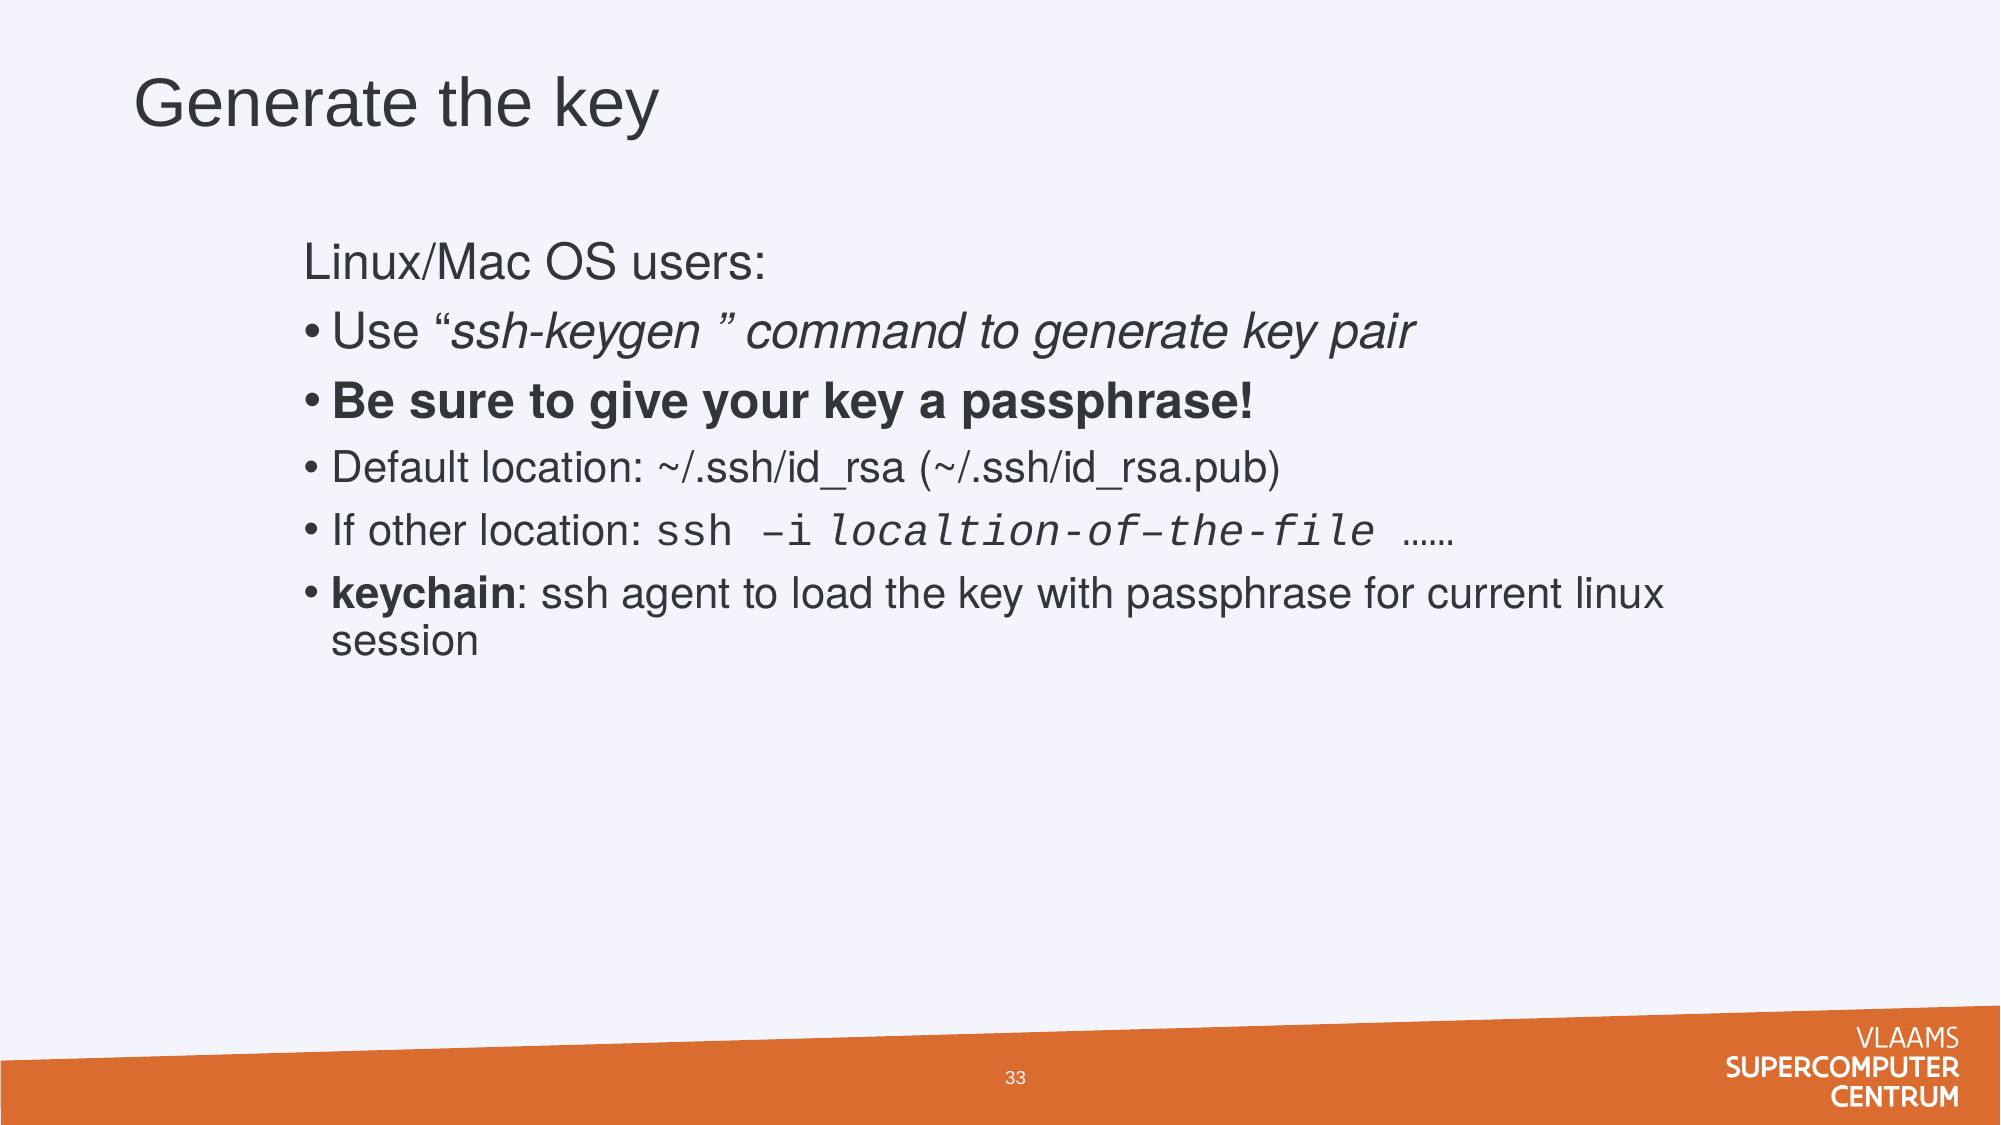

# Generate the key
Linux/Mac OS users:
Use “ssh-keygen ” command to generate key pair
Be sure to give your key a passphrase!
Default location: ~/.ssh/id_rsa (~/.ssh/id_rsa.pub)
If other location: ssh –i localtion-of–the-file ……
keychain: ssh agent to load the key with passphrase for current linux session
33